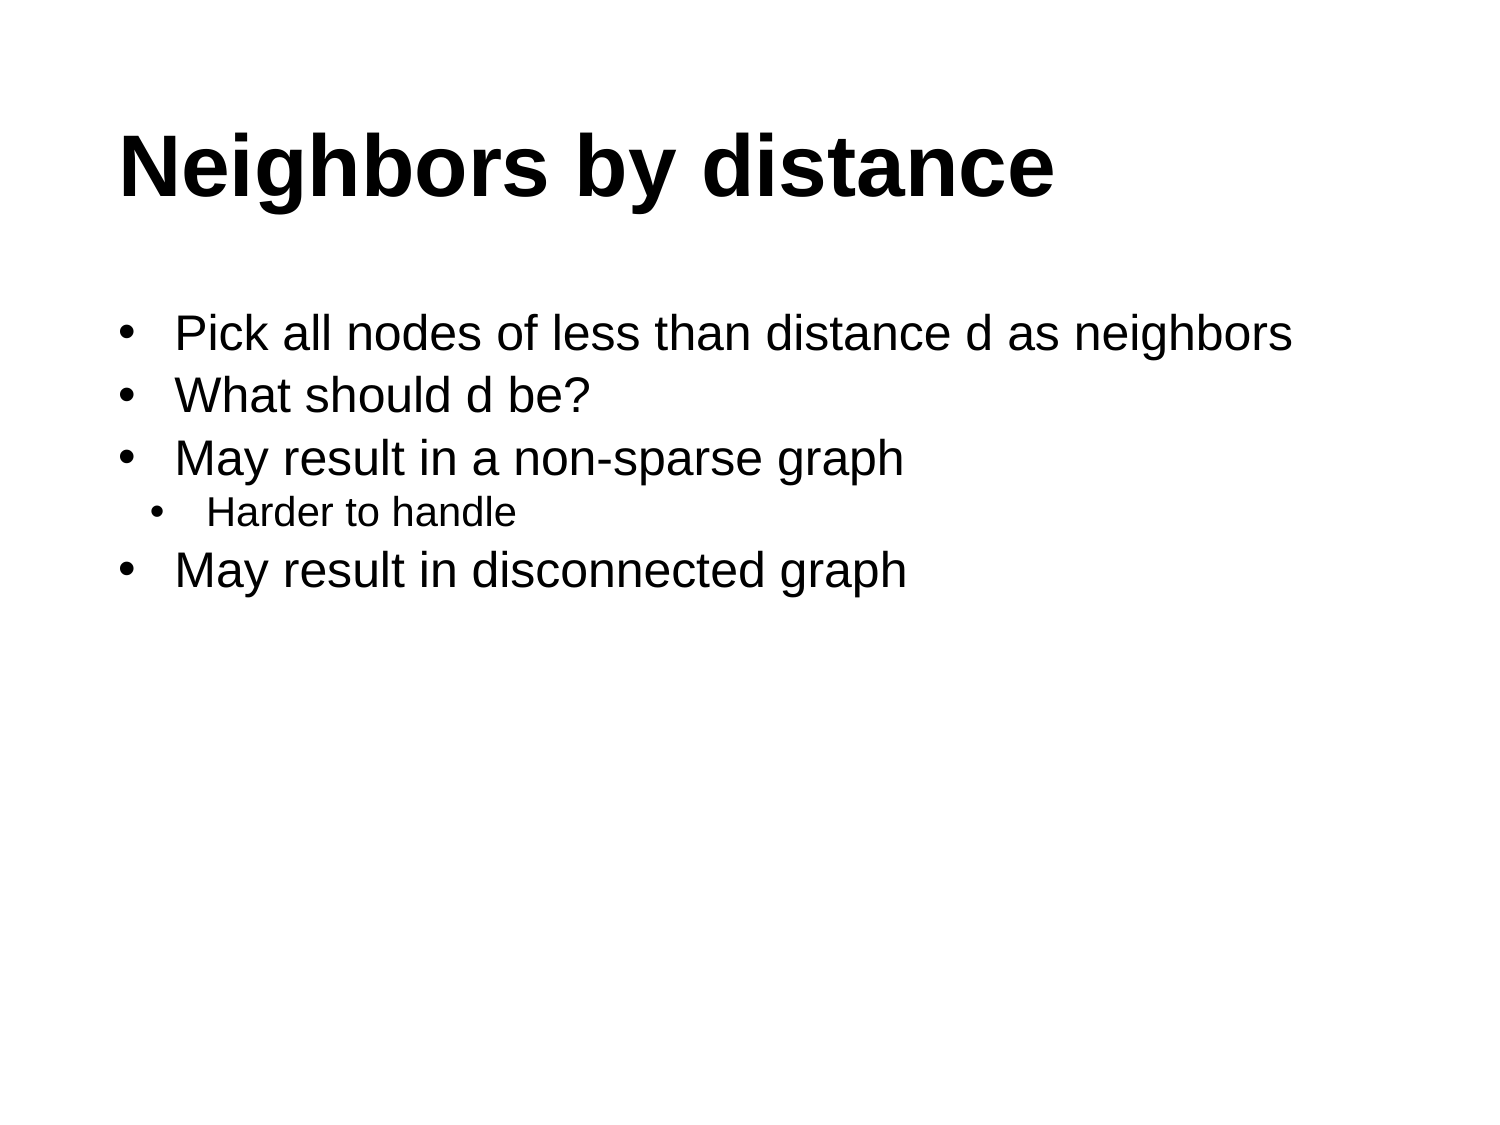

# Neighbors by distance
Pick all nodes of less than distance d as neighbors
What should d be?
May result in a non-sparse graph
Harder to handle
May result in disconnected graph